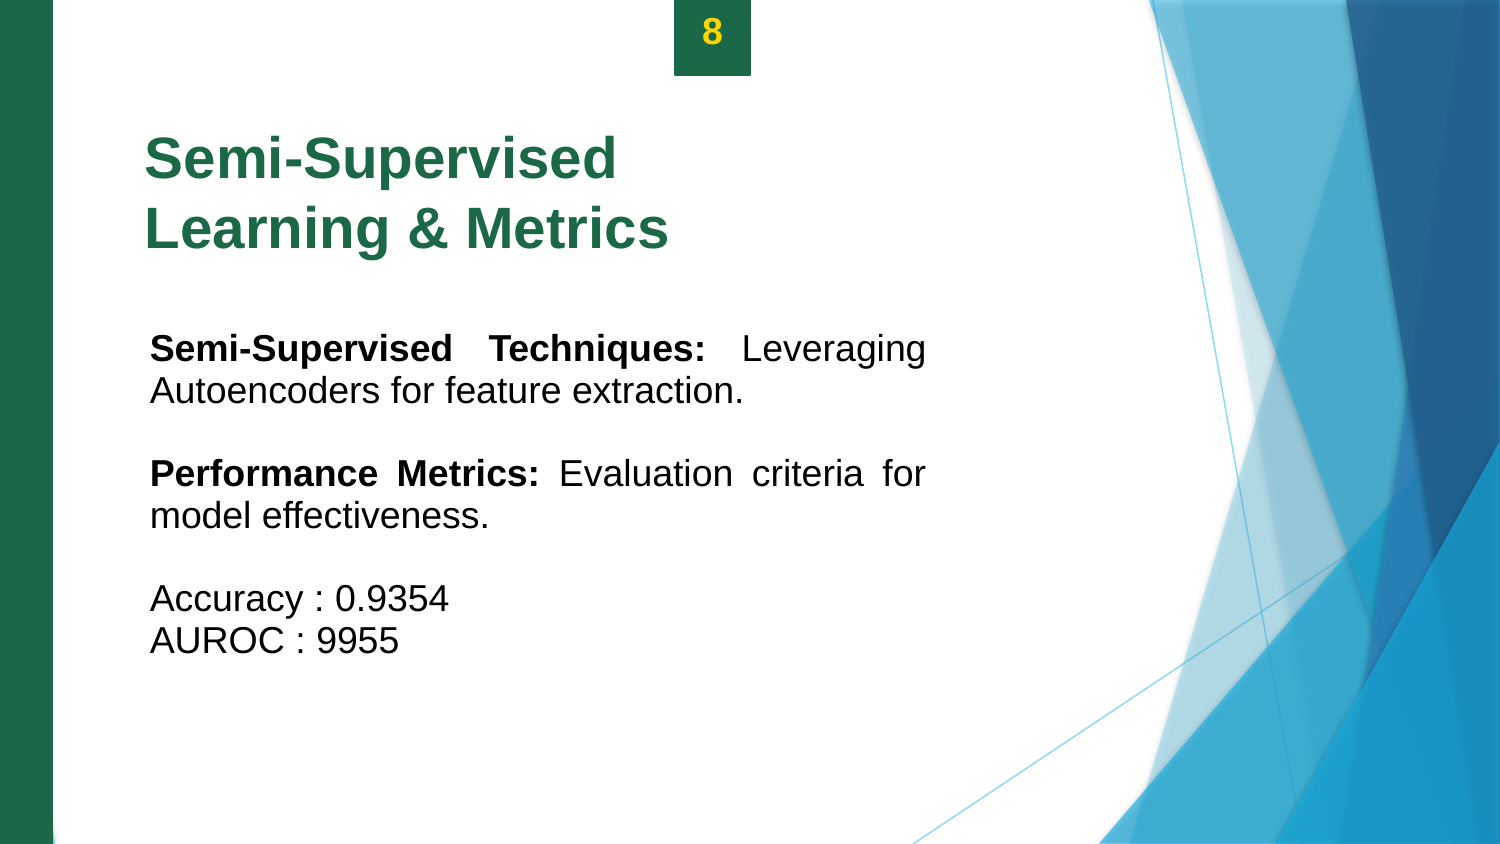

8
Semi-Supervised Learning & Metrics

Semi-Supervised Techniques: Leveraging Autoencoders for feature extraction.

Performance Metrics: Evaluation criteria for model effectiveness.

Accuracy : 0.9354
AUROC : 9955
Photo by Pexels